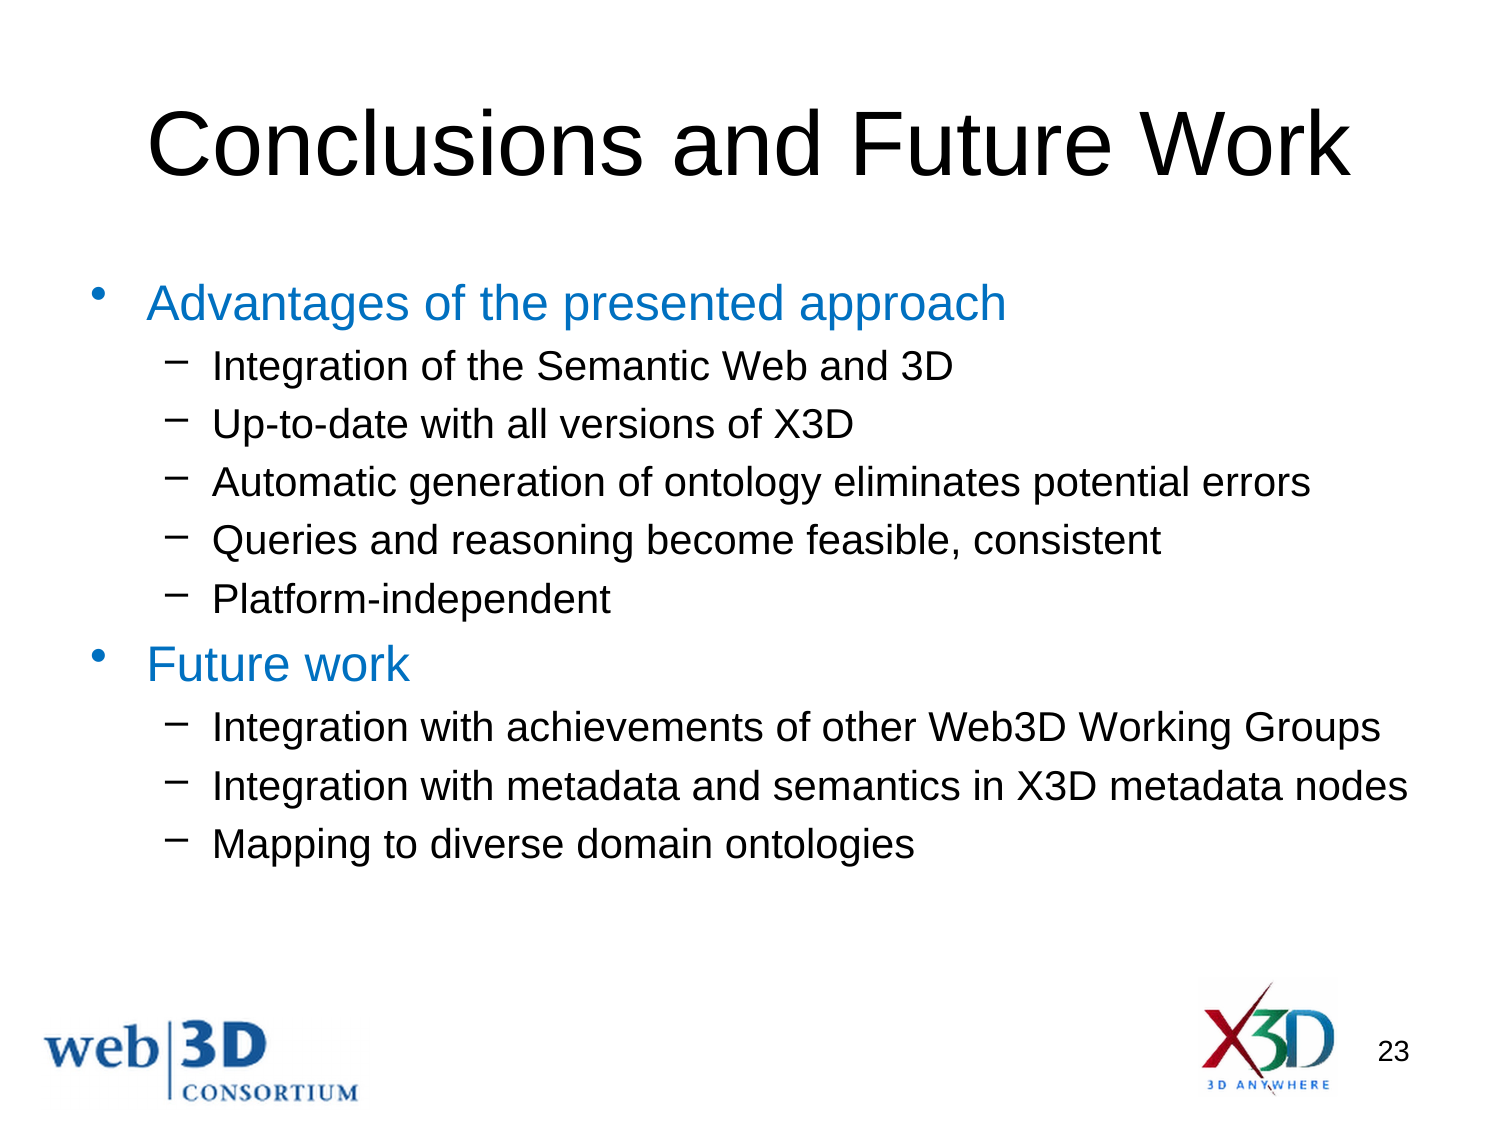

# Conclusions and Future Work
Advantages of the presented approach
Integration of the Semantic Web and 3D
Up-to-date with all versions of X3D
Automatic generation of ontology eliminates potential errors
Queries and reasoning become feasible, consistent
Platform-independent
Future work
Integration with achievements of other Web3D Working Groups
Integration with metadata and semantics in X3D metadata nodes
Mapping to diverse domain ontologies

23